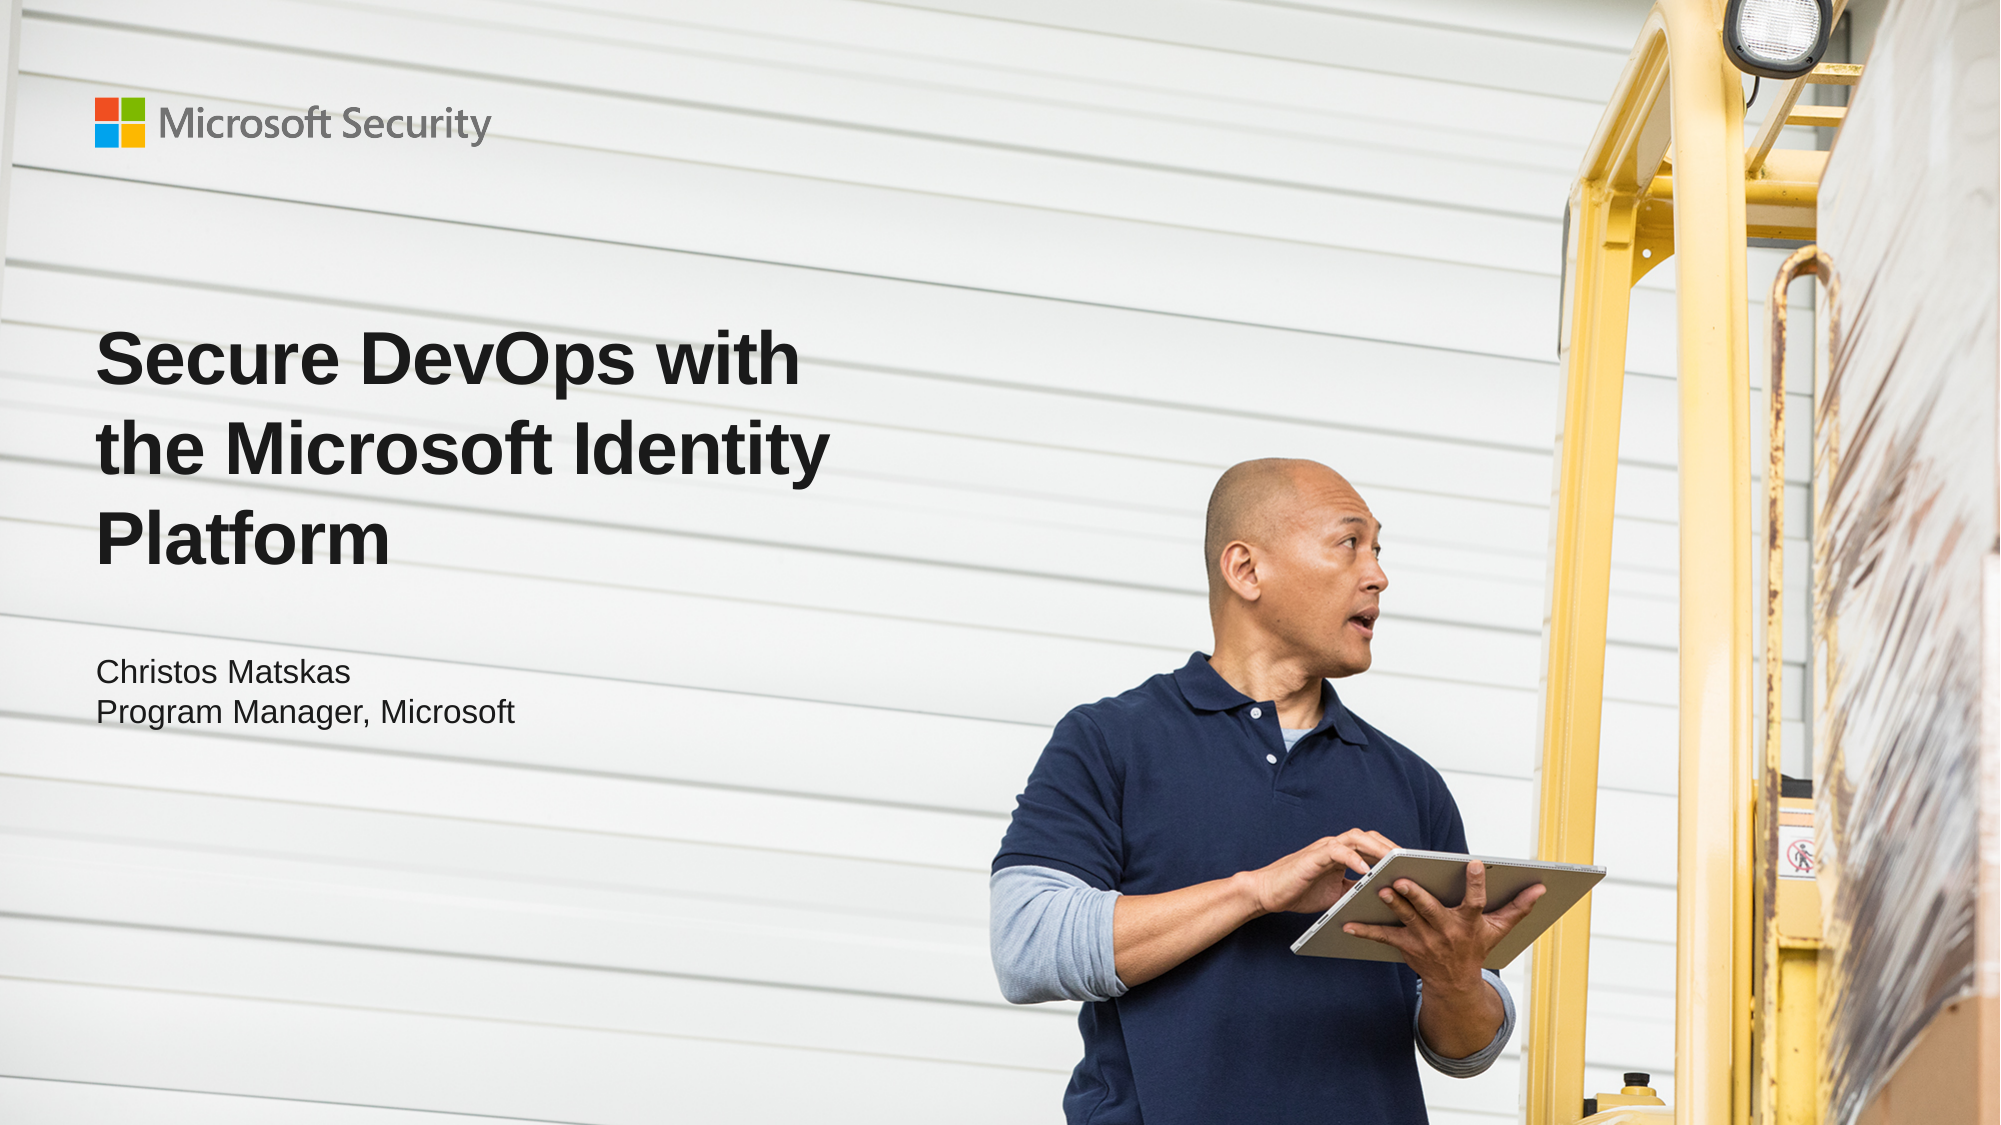

# Secure DevOps with the Microsoft Identity Platform
Christos Matskas
Program Manager, Microsoft